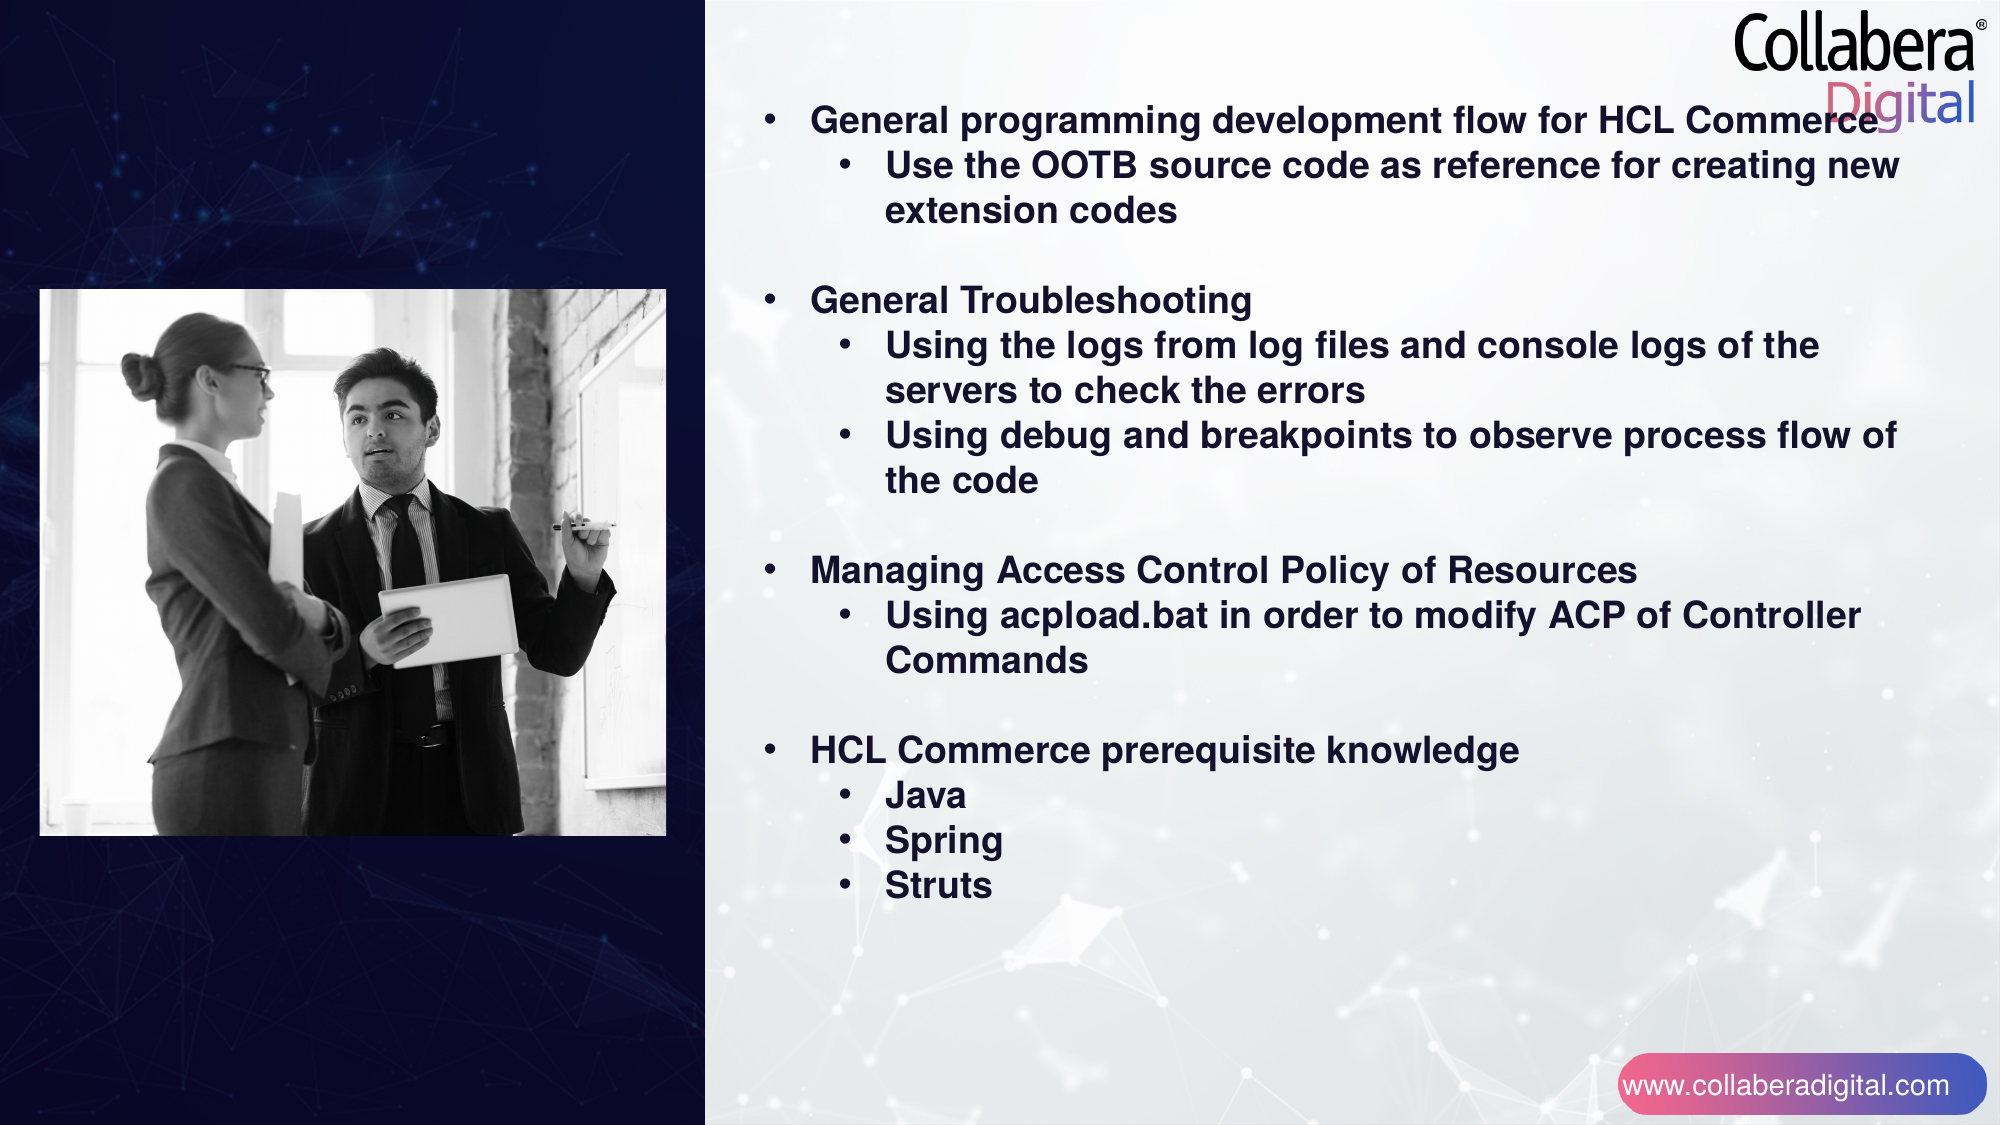

General programming development flow for HCL Commerce
Use the OOTB source code as reference for creating new extension codes

General Troubleshooting
Using the logs from log files and console logs of the servers to check the errors
Using debug and breakpoints to observe process flow of the code

Managing Access Control Policy of Resources
Using acpload.bat in order to modify ACP of Controller Commands

HCL Commerce prerequisite knowledge
Java
Spring
Struts